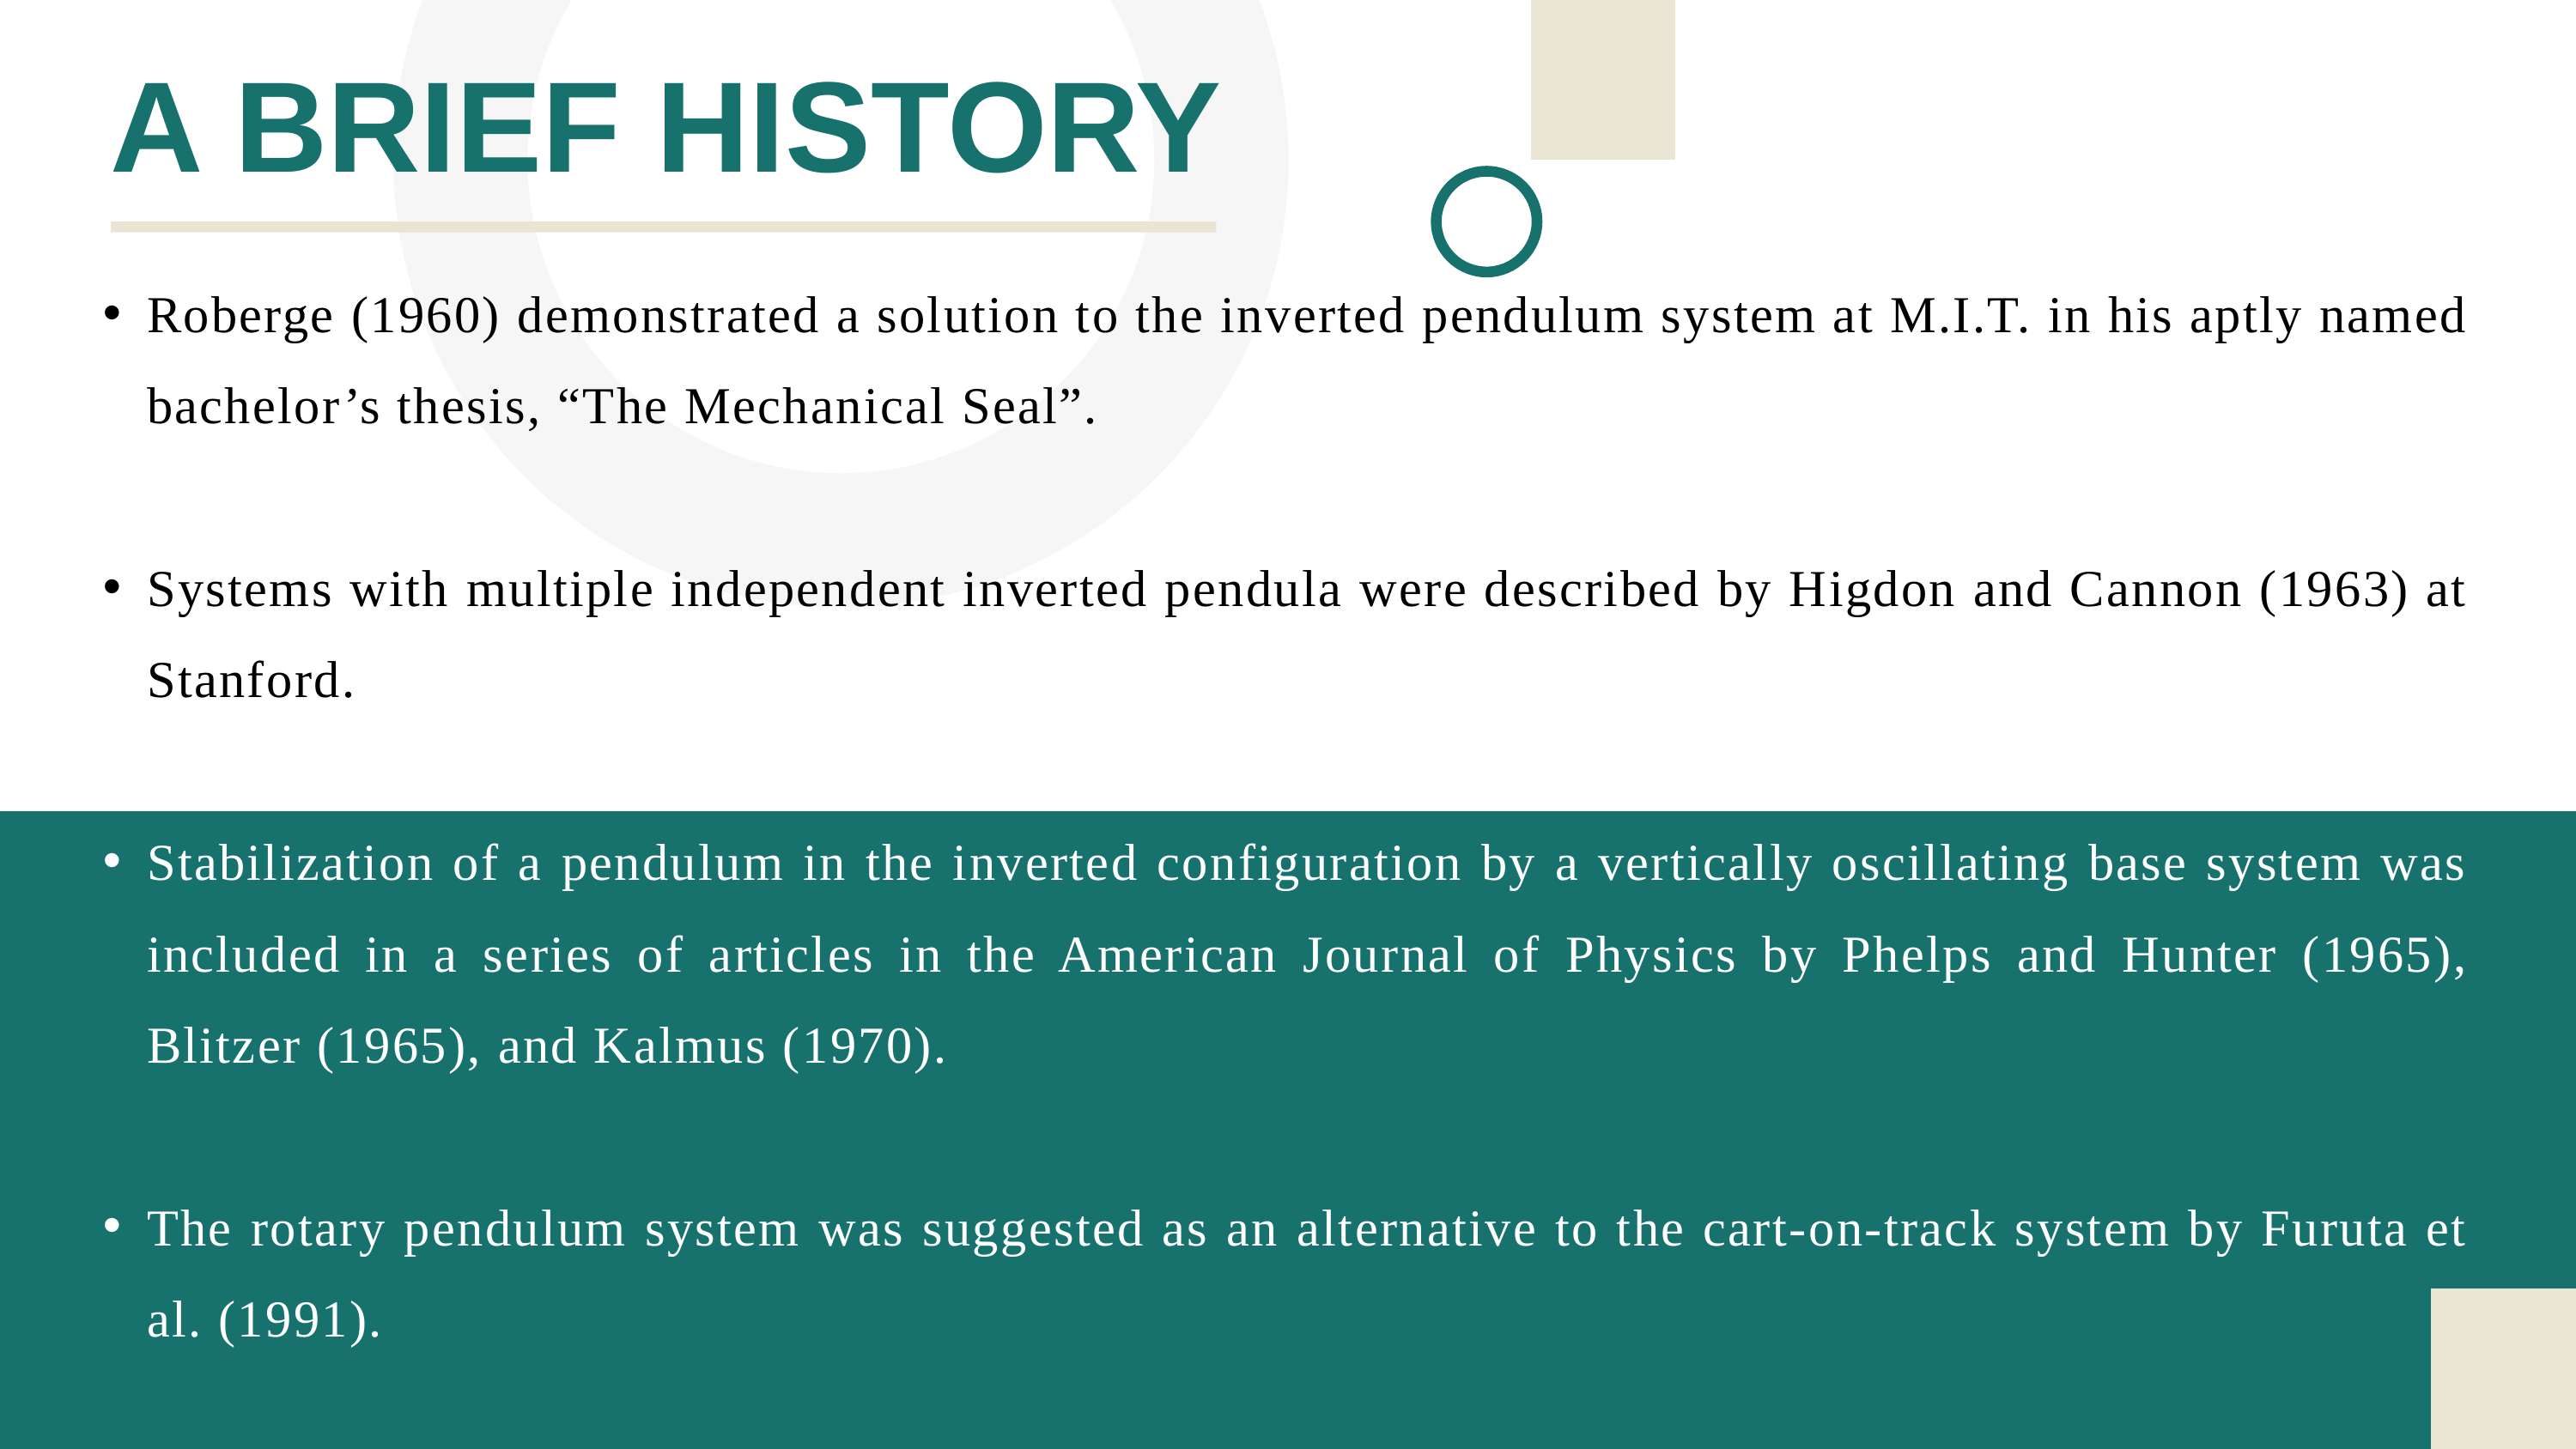

A BRIEF HISTORY

Roberge (1960) demonstrated a solution to the inverted pendulum system at M.I.T. in his aptly named bachelor’s thesis, “The Mechanical Seal”.

Systems with multiple independent inverted pendula were described by Higdon and Cannon (1963) at Stanford.

Stabilization of a pendulum in the inverted configuration by a vertically oscillating base system was included in a series of articles in the American Journal of Physics by Phelps and Hunter (1965), Blitzer (1965), and Kalmus (1970).

The rotary pendulum system was suggested as an alternative to the cart-on-track system by Furuta et al. (1991).